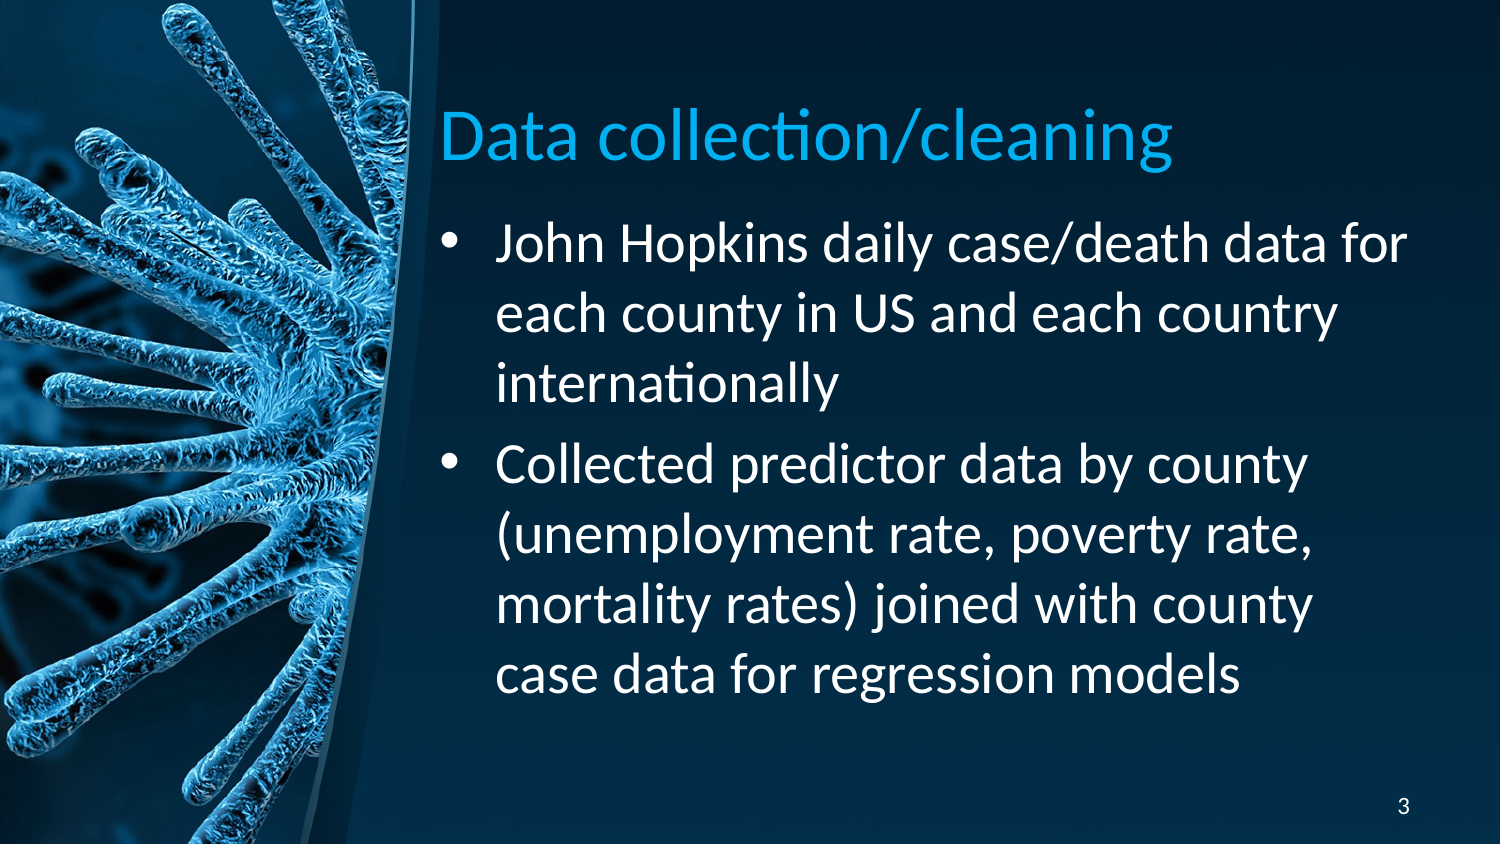

# Data collection/cleaning
John Hopkins daily case/death data for each county in US and each country internationally
Collected predictor data by county (unemployment rate, poverty rate, mortality rates) joined with county case data for regression models
3